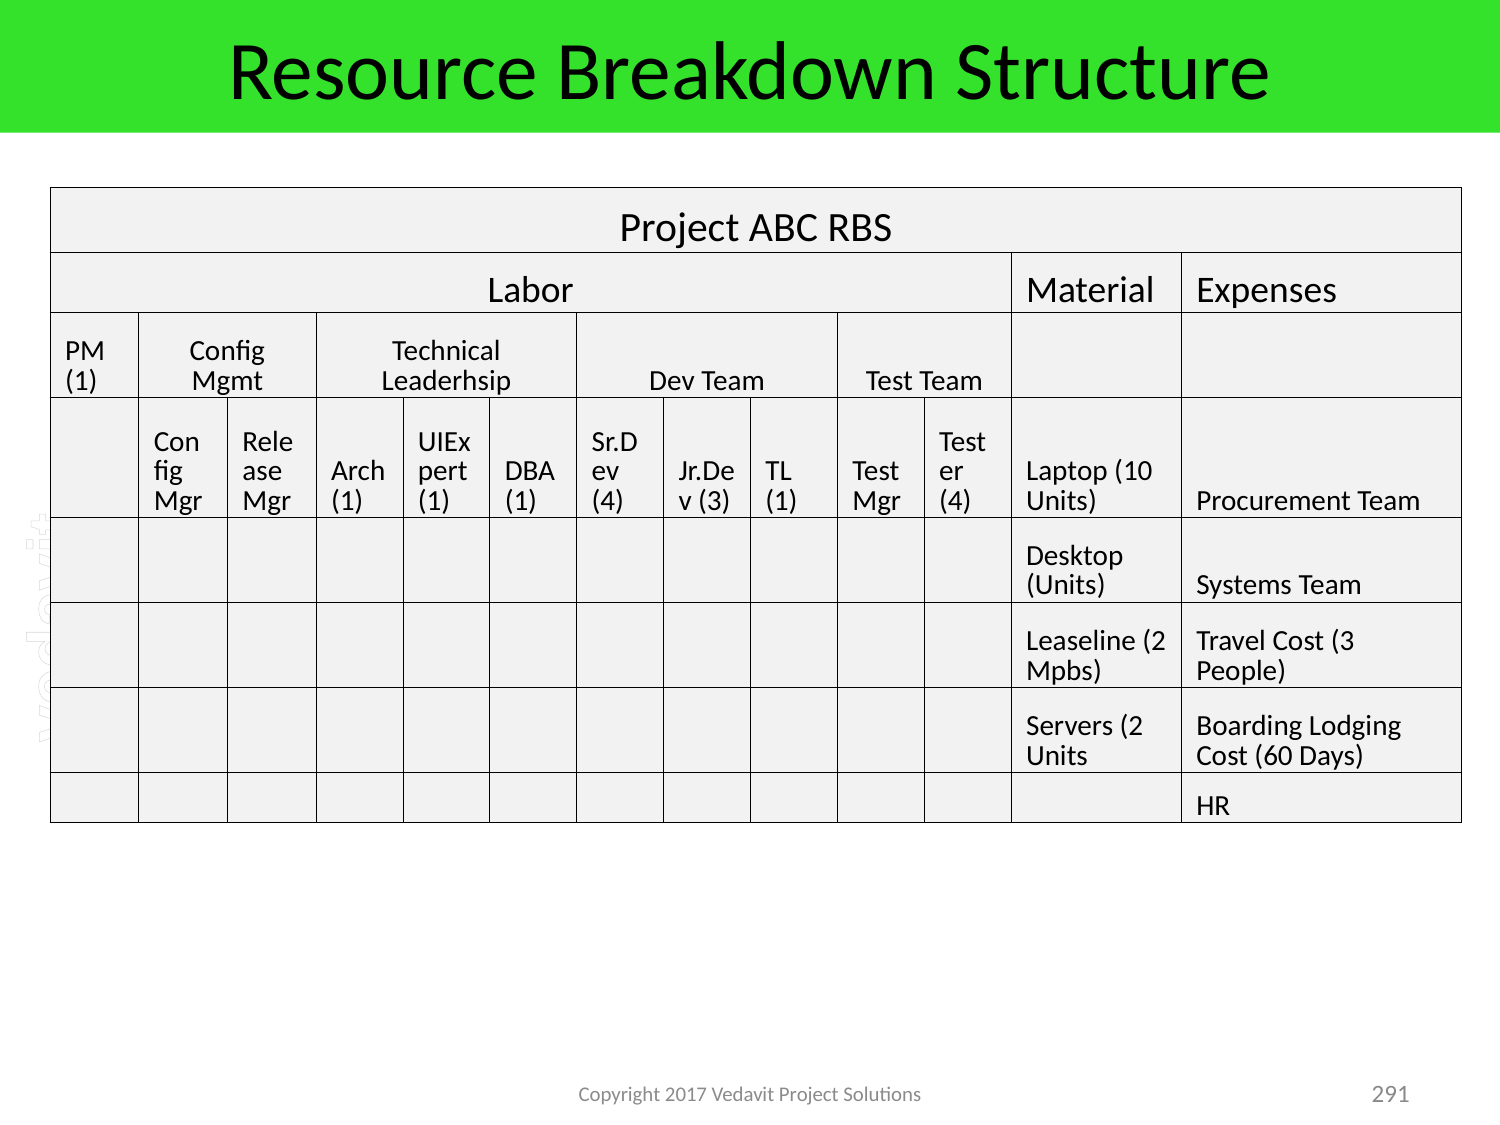

# Resource Breakdown Structure
| Project ABC RBS |  |  |  |  |  |  |  |  |  |  |  |  |
| --- | --- | --- | --- | --- | --- | --- | --- | --- | --- | --- | --- | --- |
| Labor |  |  |  |  |  |  |  |  |  |  | Material | Expenses |
| PM (1) | Config Mgmt |  | Technical Leaderhsip |  |  | Dev Team |  |  | Test Team |  |  |  |
|  | Config Mgr | Release Mgr | Arch (1) | UIExpert (1) | DBA (1) | Sr.Dev (4) | Jr.Dev (3) | TL (1) | Test Mgr | Tester (4) | Laptop (10 Units) | Procurement Team |
|  |  |  |  |  |  |  |  |  |  |  | Desktop (Units) | Systems Team |
|  |  |  |  |  |  |  |  |  |  |  | Leaseline (2 Mpbs) | Travel Cost (3 People) |
|  |  |  |  |  |  |  |  |  |  |  | Servers (2 Units | Boarding Lodging Cost (60 Days) |
|  |  |  |  |  |  |  |  |  |  |  |  | HR |
Copyright 2017 Vedavit Project Solutions
291